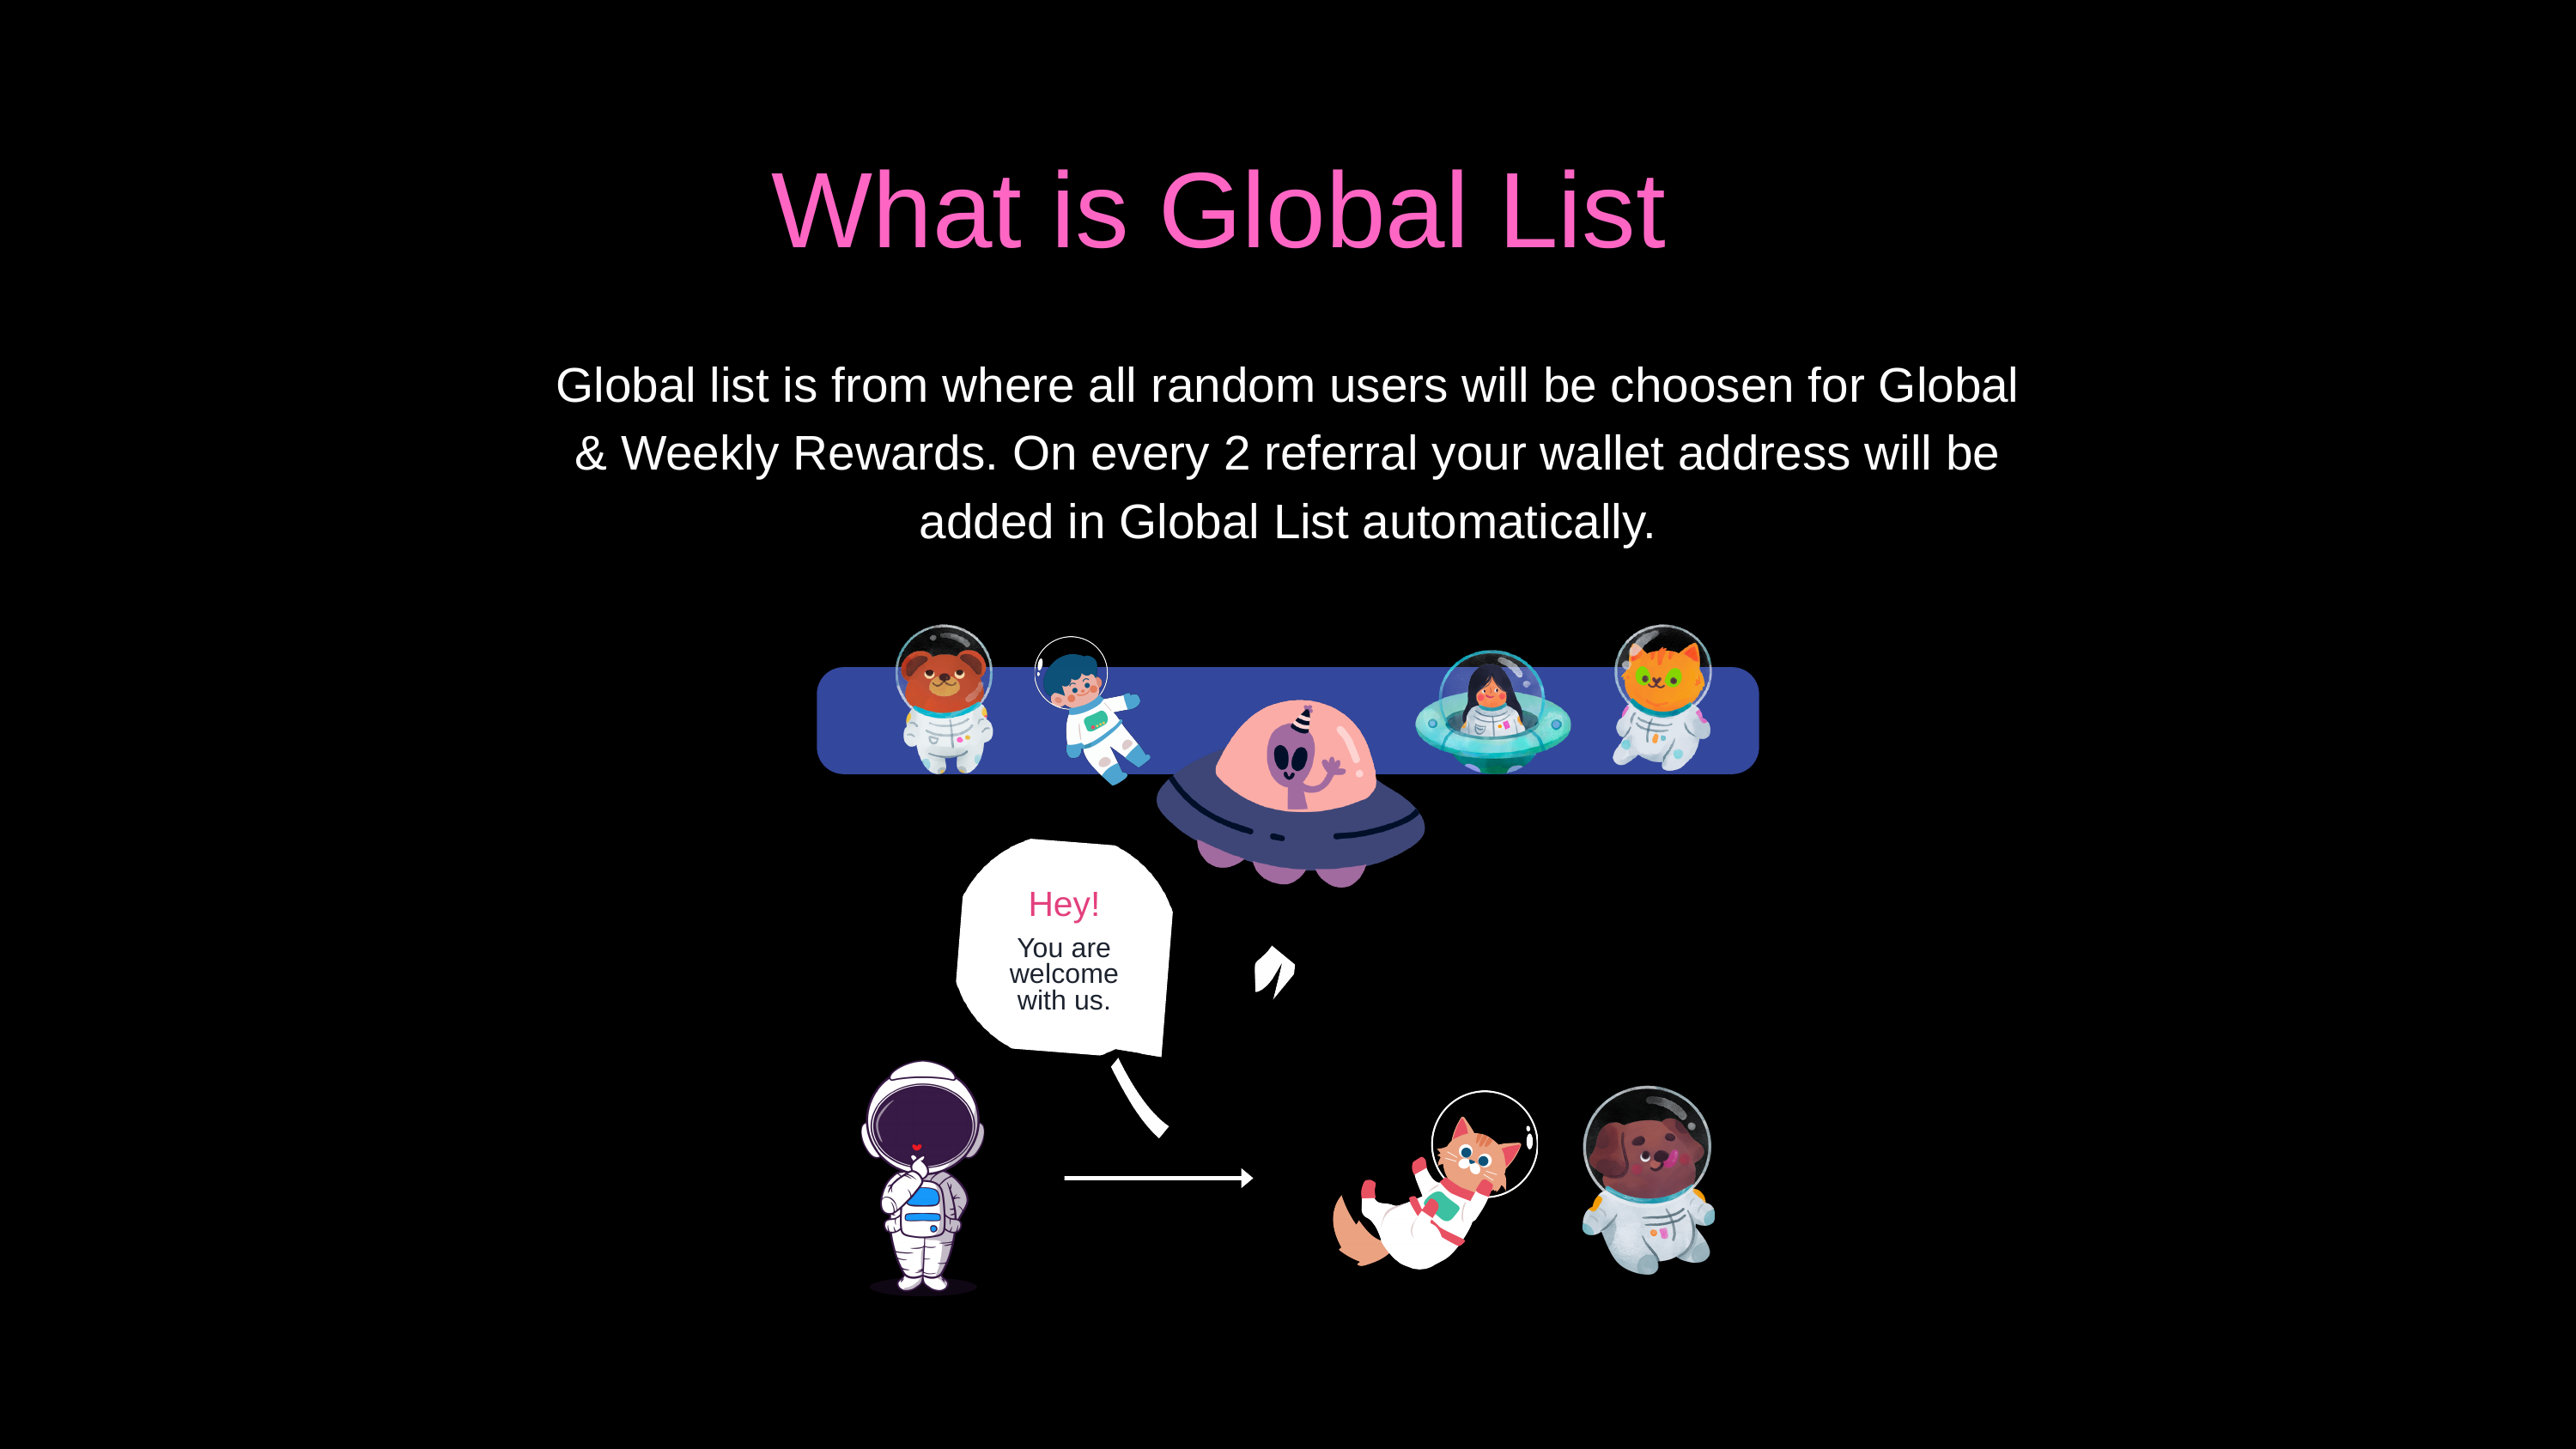

What is Global List
Global list is from where all random users will be choosen for Global & Weekly Rewards. On every 2 referral your wallet address will be added in Global List automatically.

Hey!
You are welcome with us.